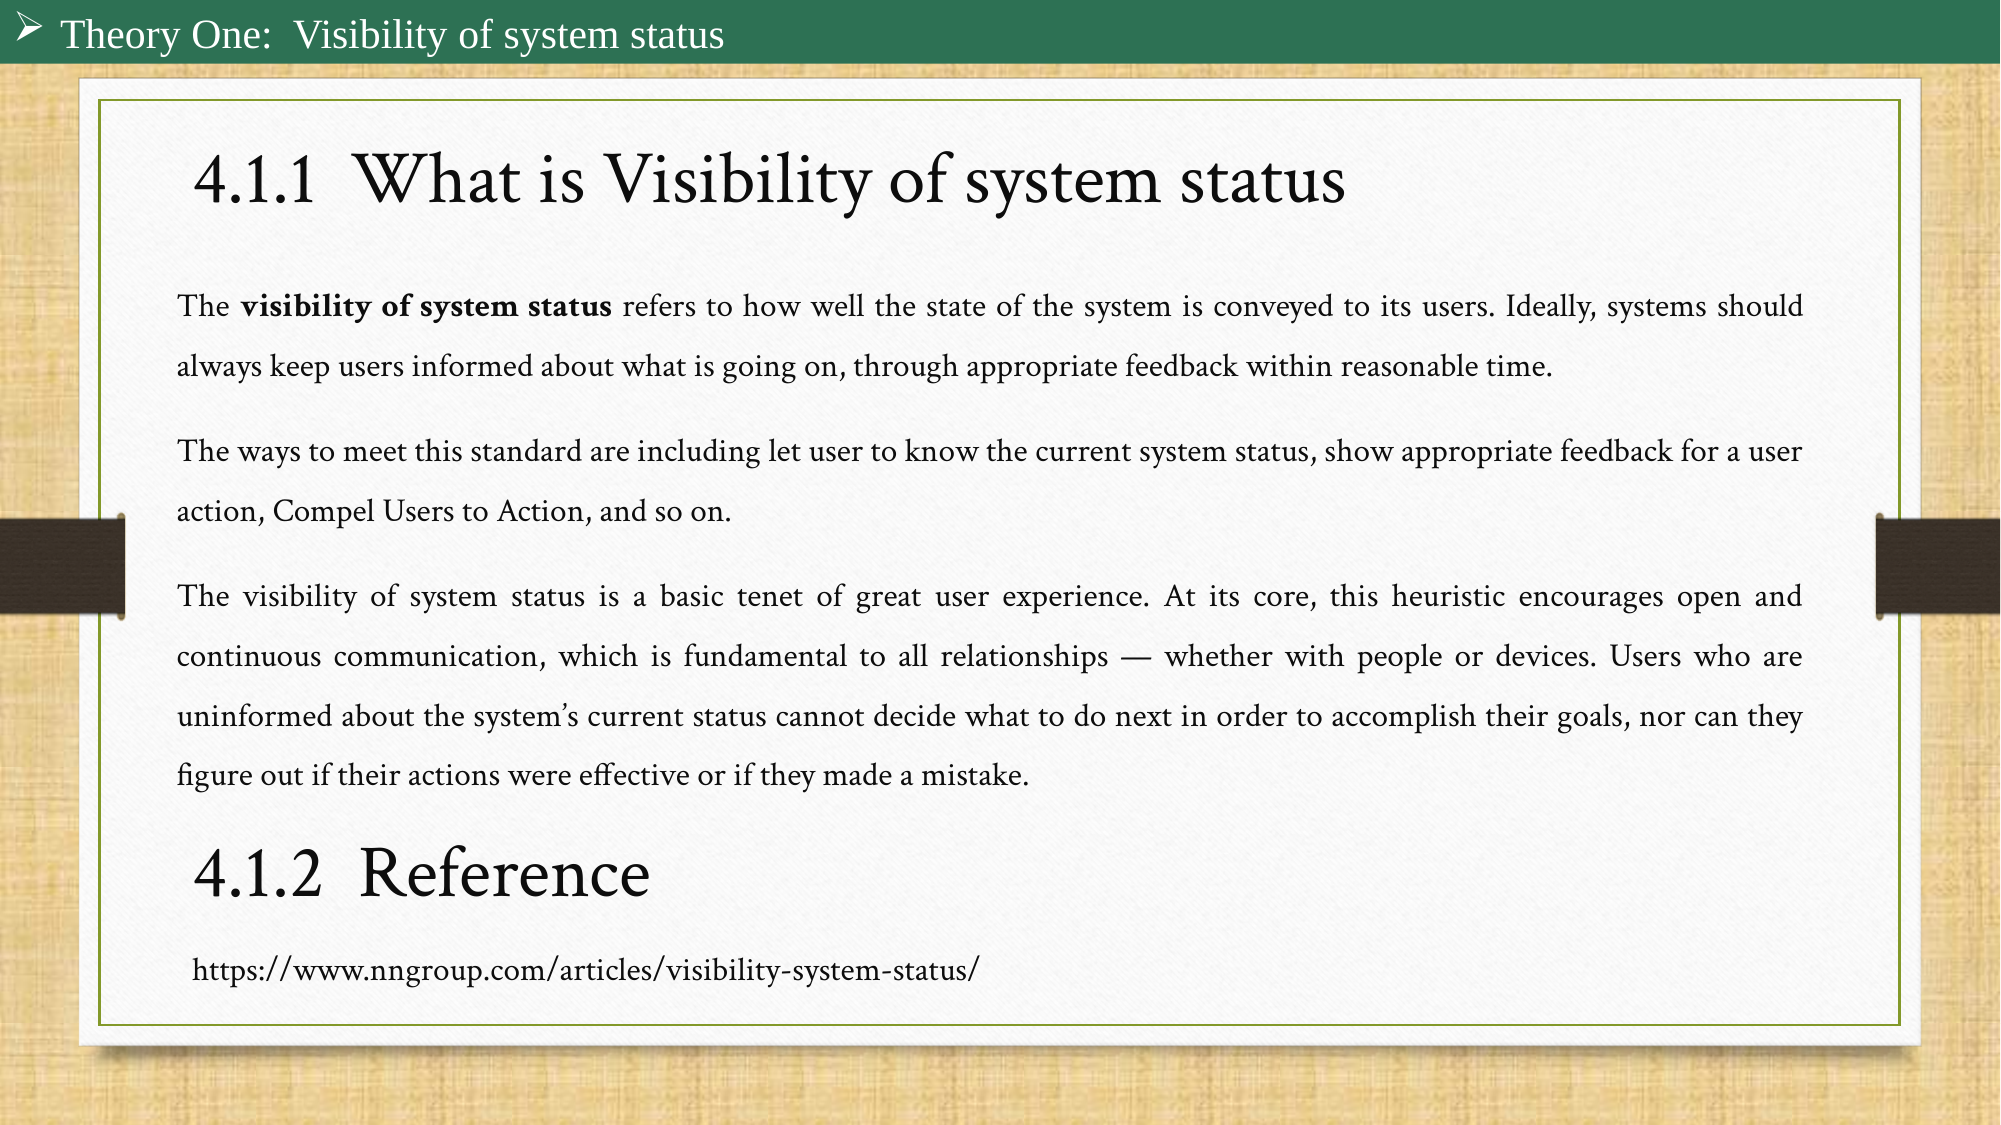

Theory One:  Visibility of system status
4.1.1  What is Visibility of system status
The visibility of system status refers to how well the state of the system is conveyed to its users. Ideally, systems should always keep users informed about what is going on, through appropriate feedback within reasonable time.
The ways to meet this standard are including let user to know the current system status, show appropriate feedback for a user action, Compel Users to Action, and so on.
The visibility of system status is a basic tenet of great user experience. At its core, this heuristic encourages open and continuous communication, which is fundamental to all relationships — whether with people or devices. Users who are uninformed about the system’s current status cannot decide what to do next in order to accomplish their goals, nor can they figure out if their actions were effective or if they made a mistake.
4.1.2  Reference
https://www.nngroup.com/articles/visibility-system-status/